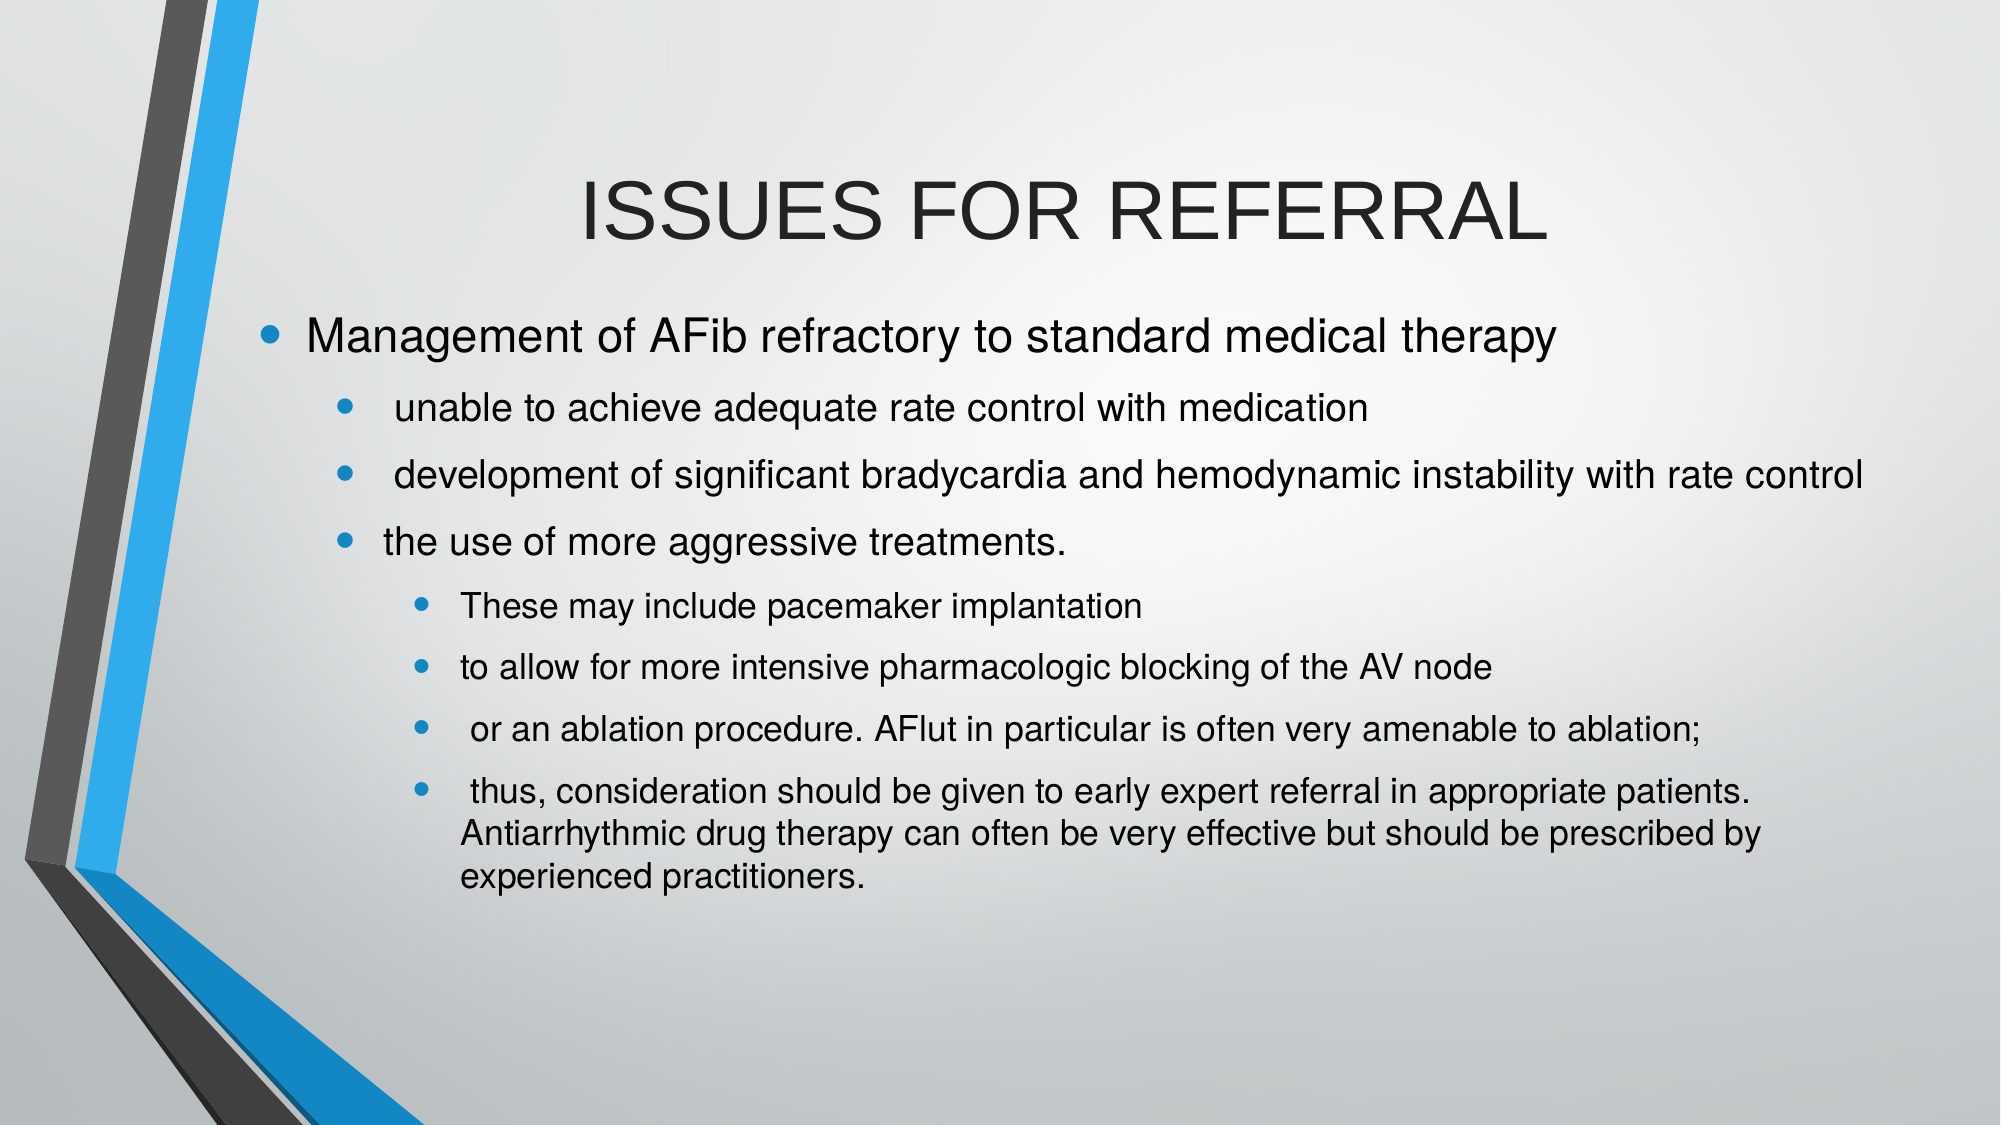

# ISSUES FOR REFERRAL
Management of AFib refractory to standard medical therapy
 unable to achieve adequate rate control with medication
 development of significant bradycardia and hemodynamic instability with rate control
the use of more aggressive treatments.
These may include pacemaker implantation
to allow for more intensive pharmacologic blocking of the AV node
 or an ablation procedure. AFlut in particular is often very amenable to ablation;
 thus, consideration should be given to early expert referral in appropriate patients. Antiarrhythmic drug therapy can often be very effective but should be prescribed by experienced practitioners.